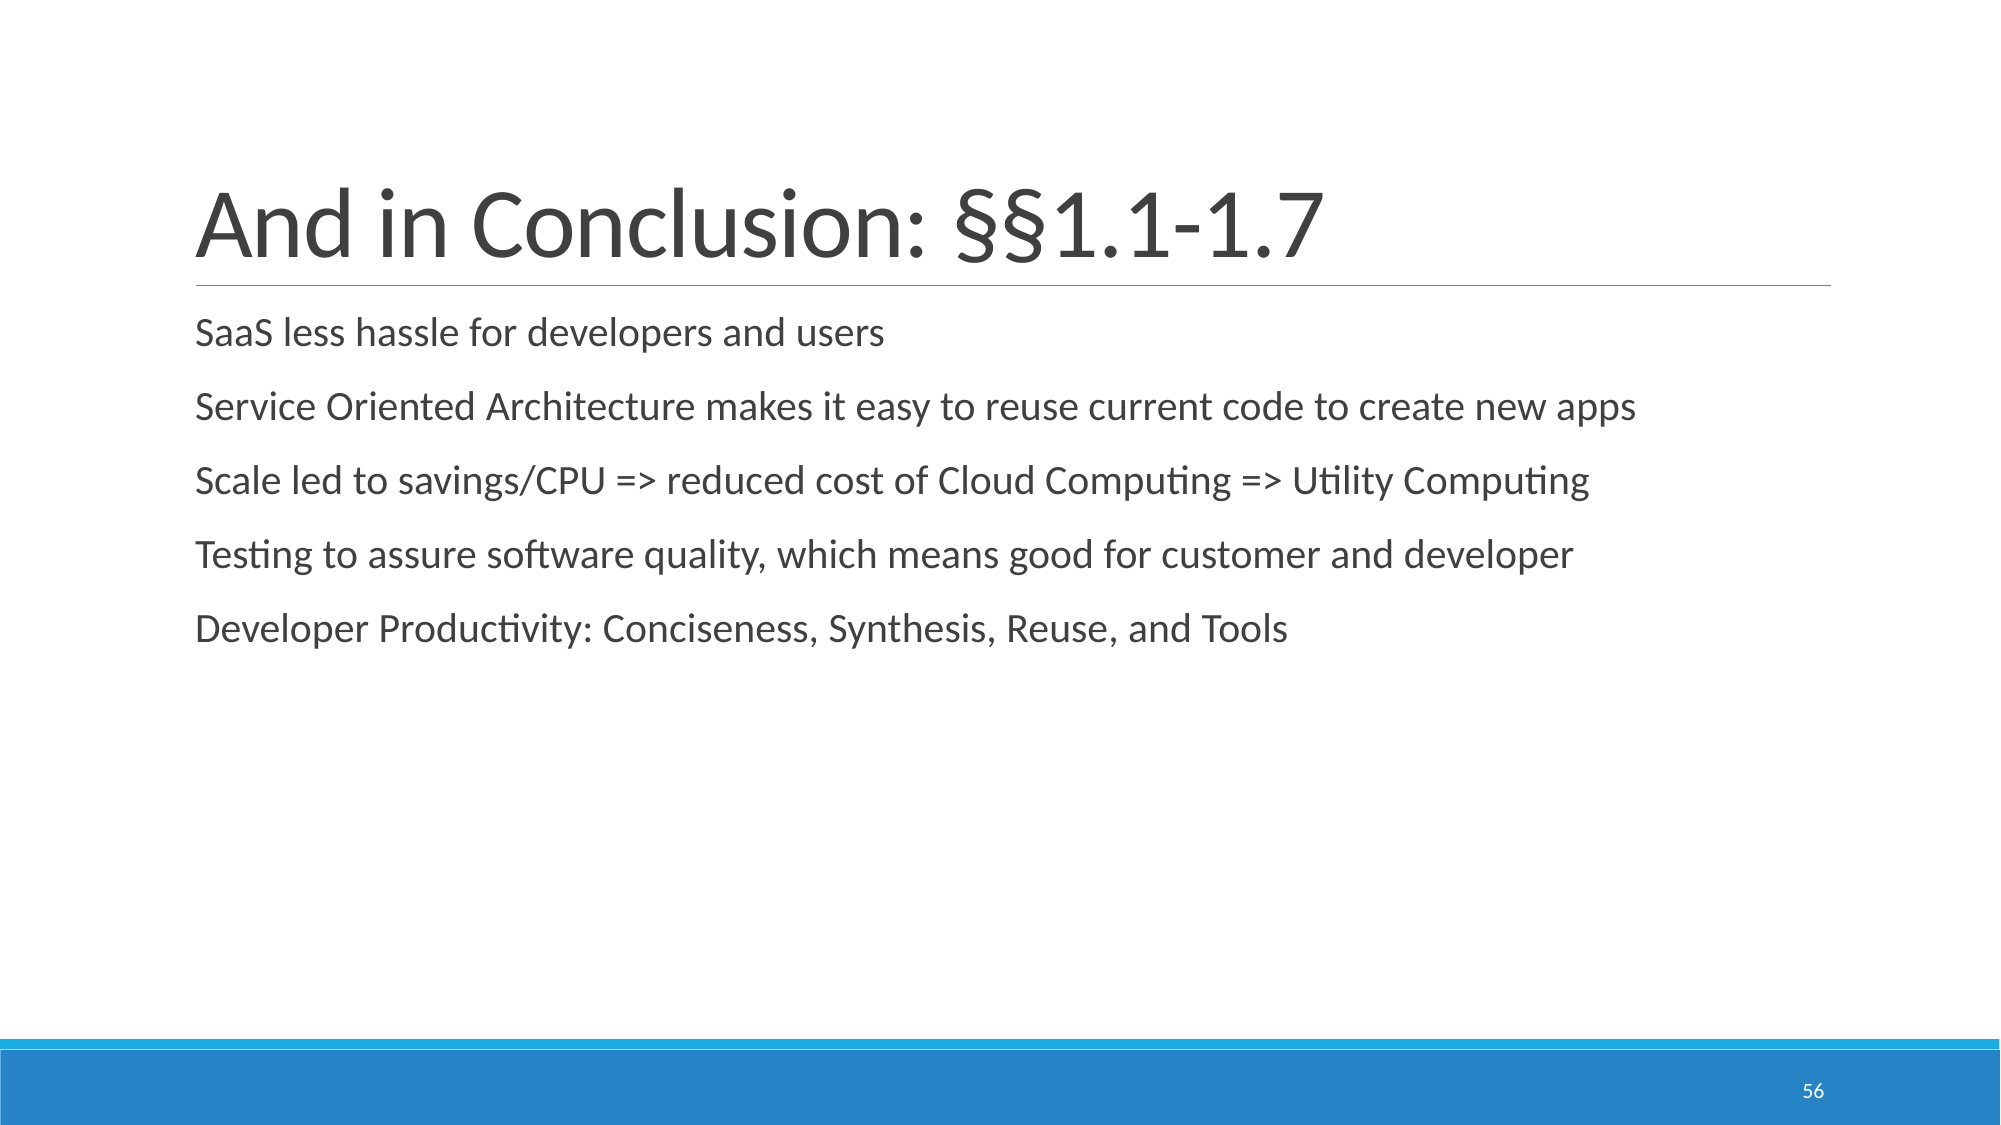

# And in Conclusion: §§1.1-1.7
SaaS less hassle for developers and users
Service Oriented Architecture makes it easy to reuse current code to create new apps
Scale led to savings/CPU => reduced cost of Cloud Computing => Utility Computing
Testing to assure software quality, which means good for customer and developer
Developer Productivity: Conciseness, Synthesis, Reuse, and Tools

56